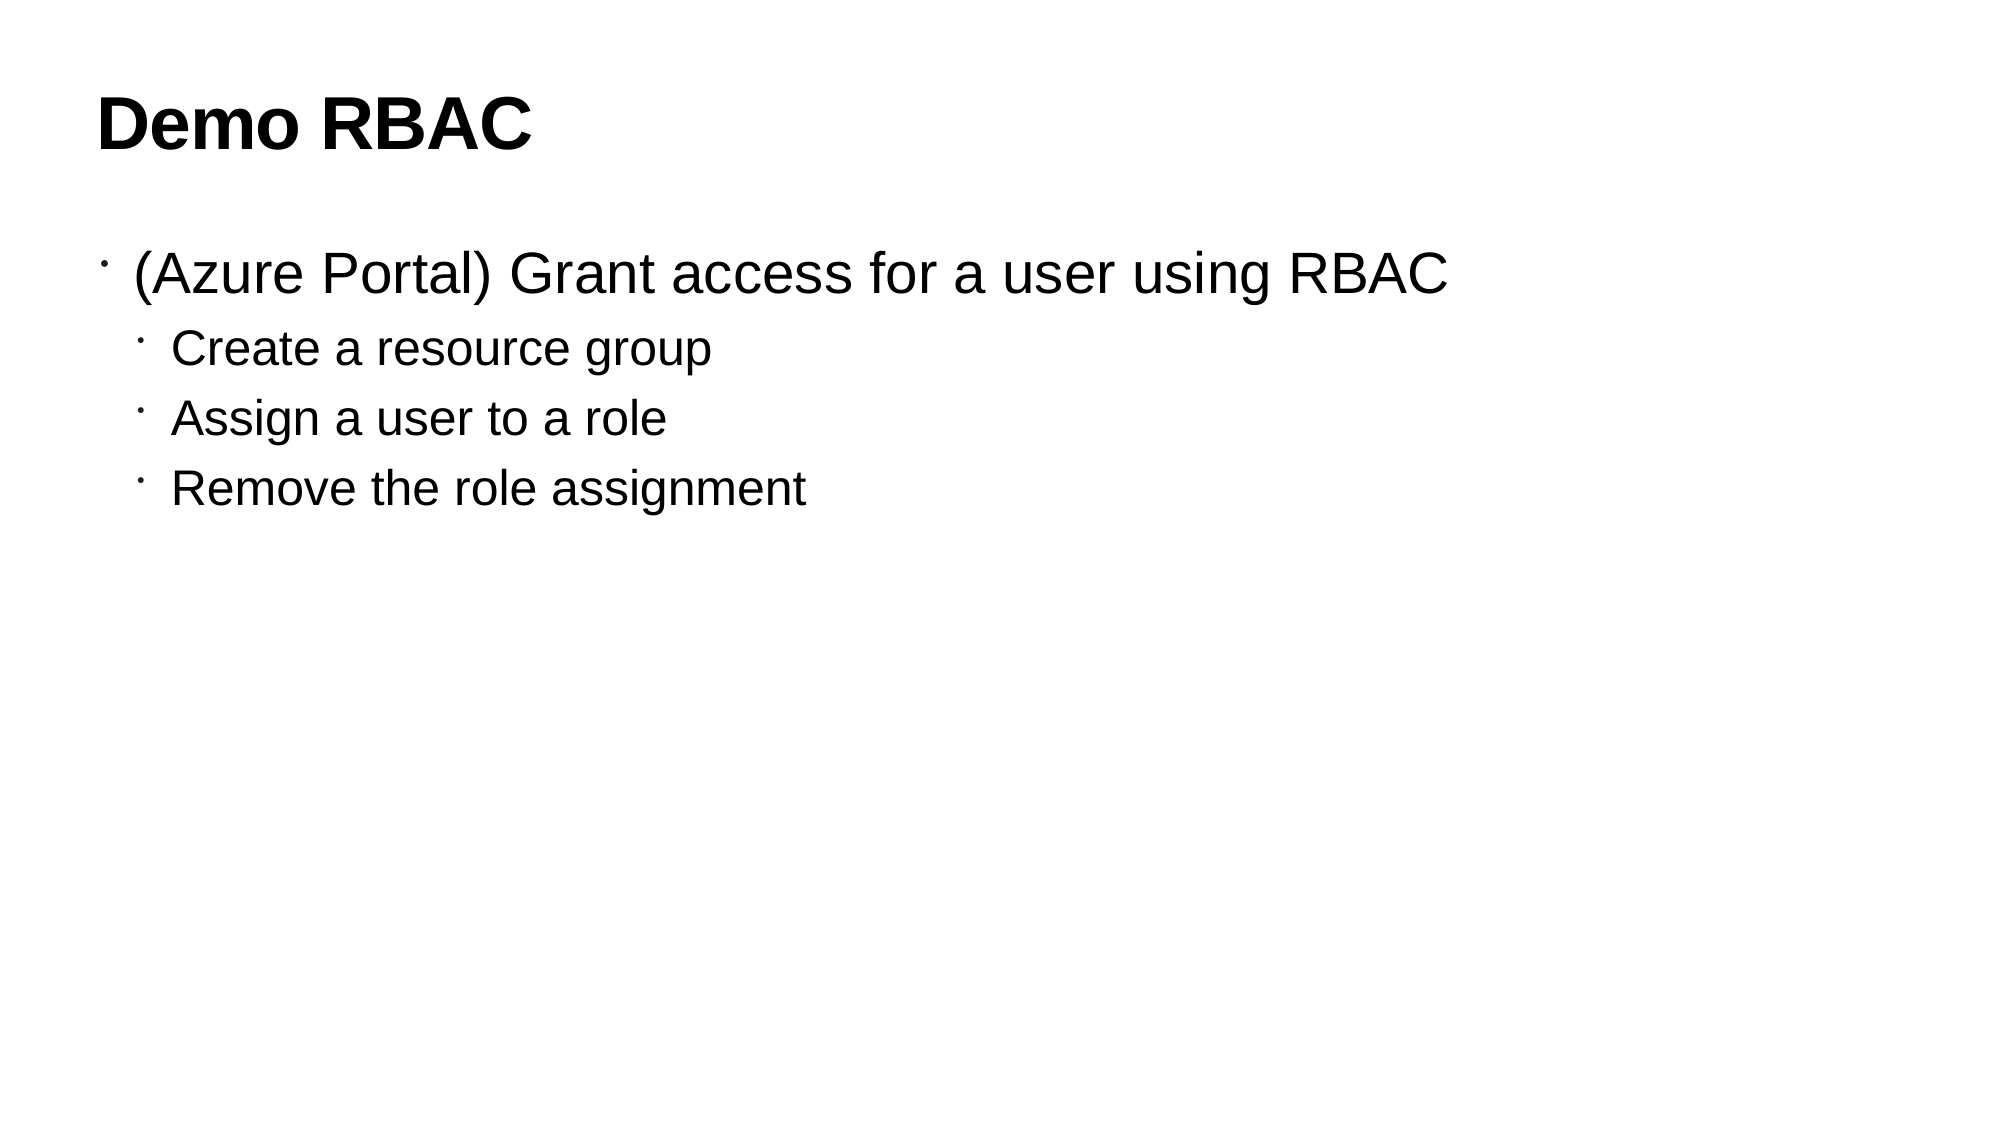

# Demo RBAC
(Azure Portal) Grant access for a user using RBAC
Create a resource group
Assign a user to a role
Remove the role assignment